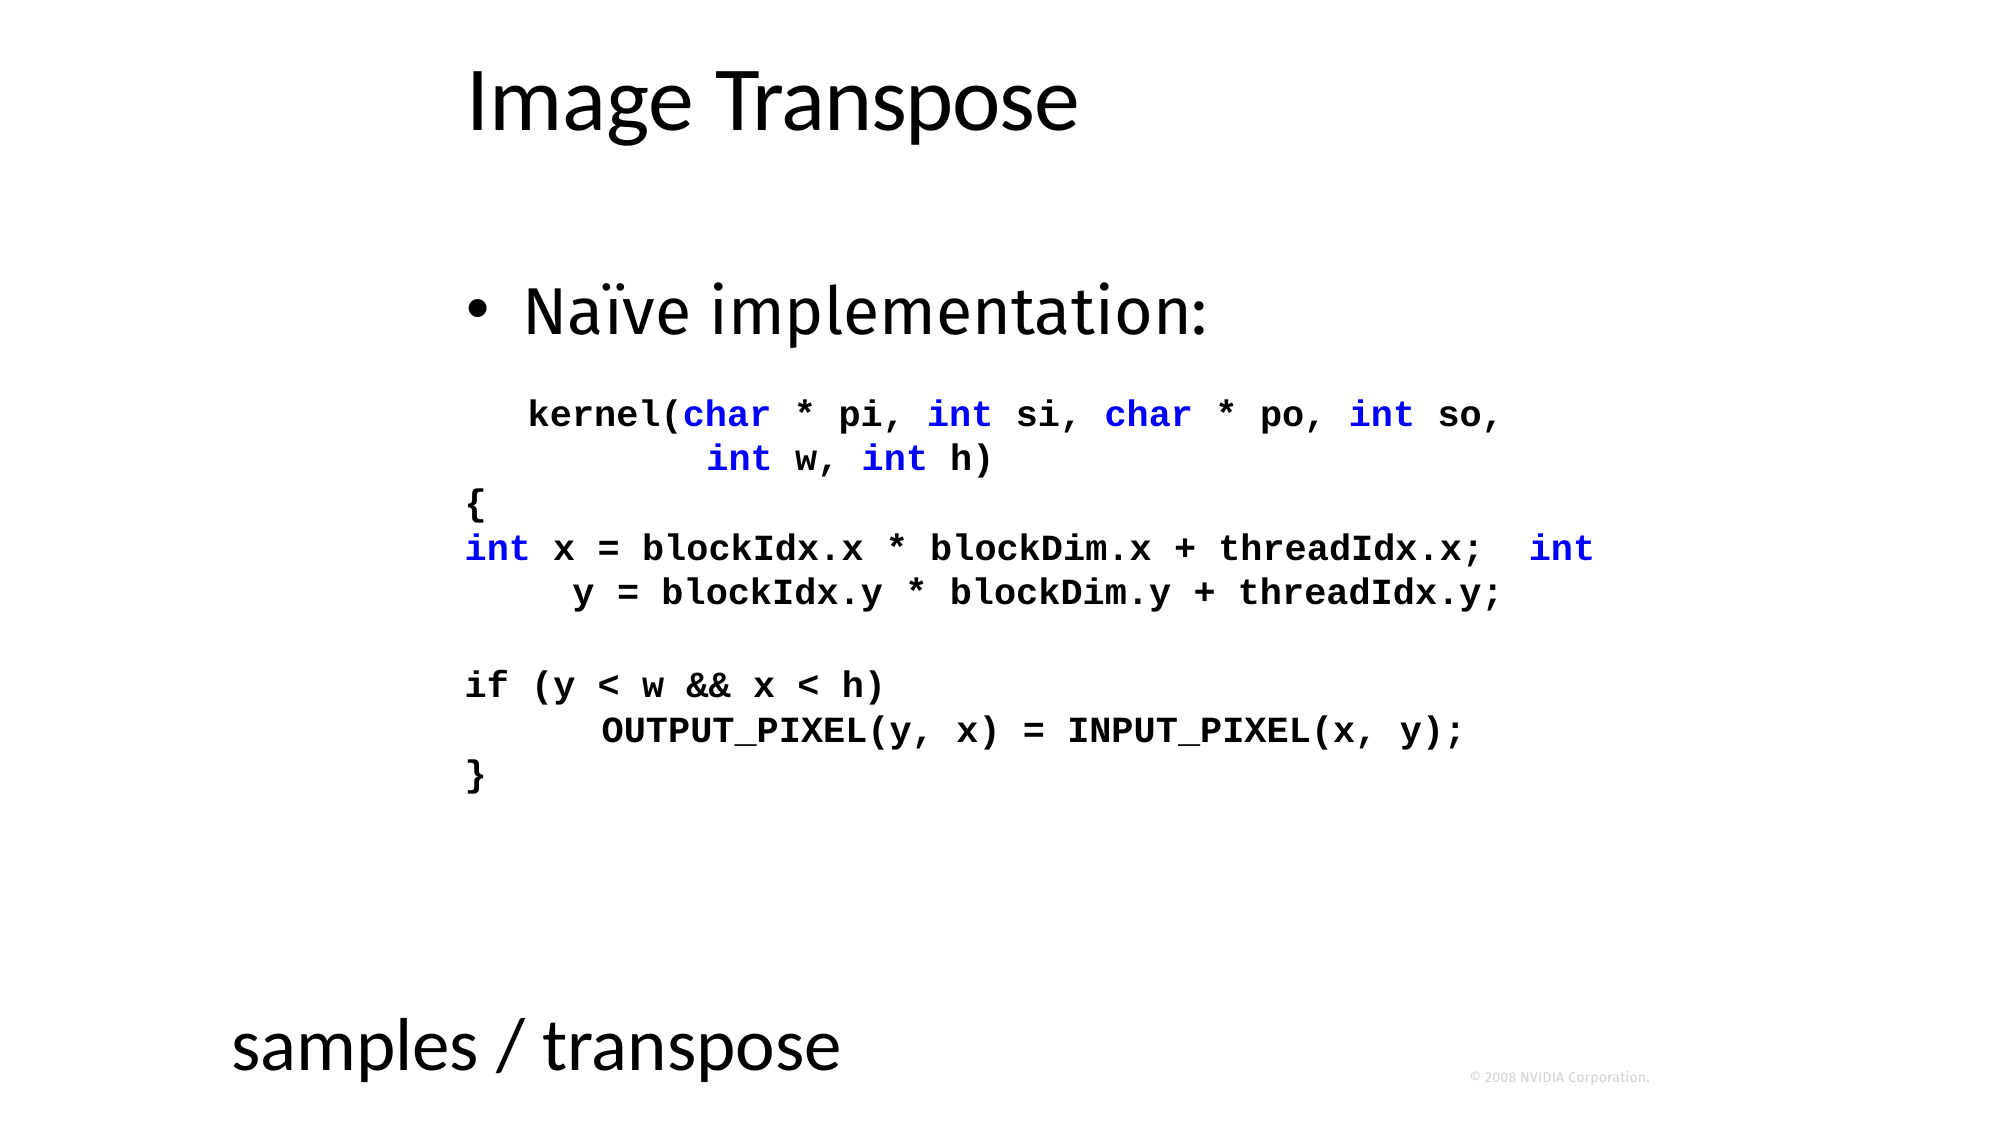

# Image Transpose
Naïve implementation:
kernel(char * pi, int si, char * po, int so,  int w, int h)
{
int x = blockIdx.x * blockDim.x + threadIdx.x;  int y = blockIdx.y * blockDim.y + threadIdx.y;

if (y < w && x < h)
OUTPUT_PIXEL(y, x) = INPUT_PIXEL(x, y);
}
samples / transpose
© 2008 NVIDIA Corporation.